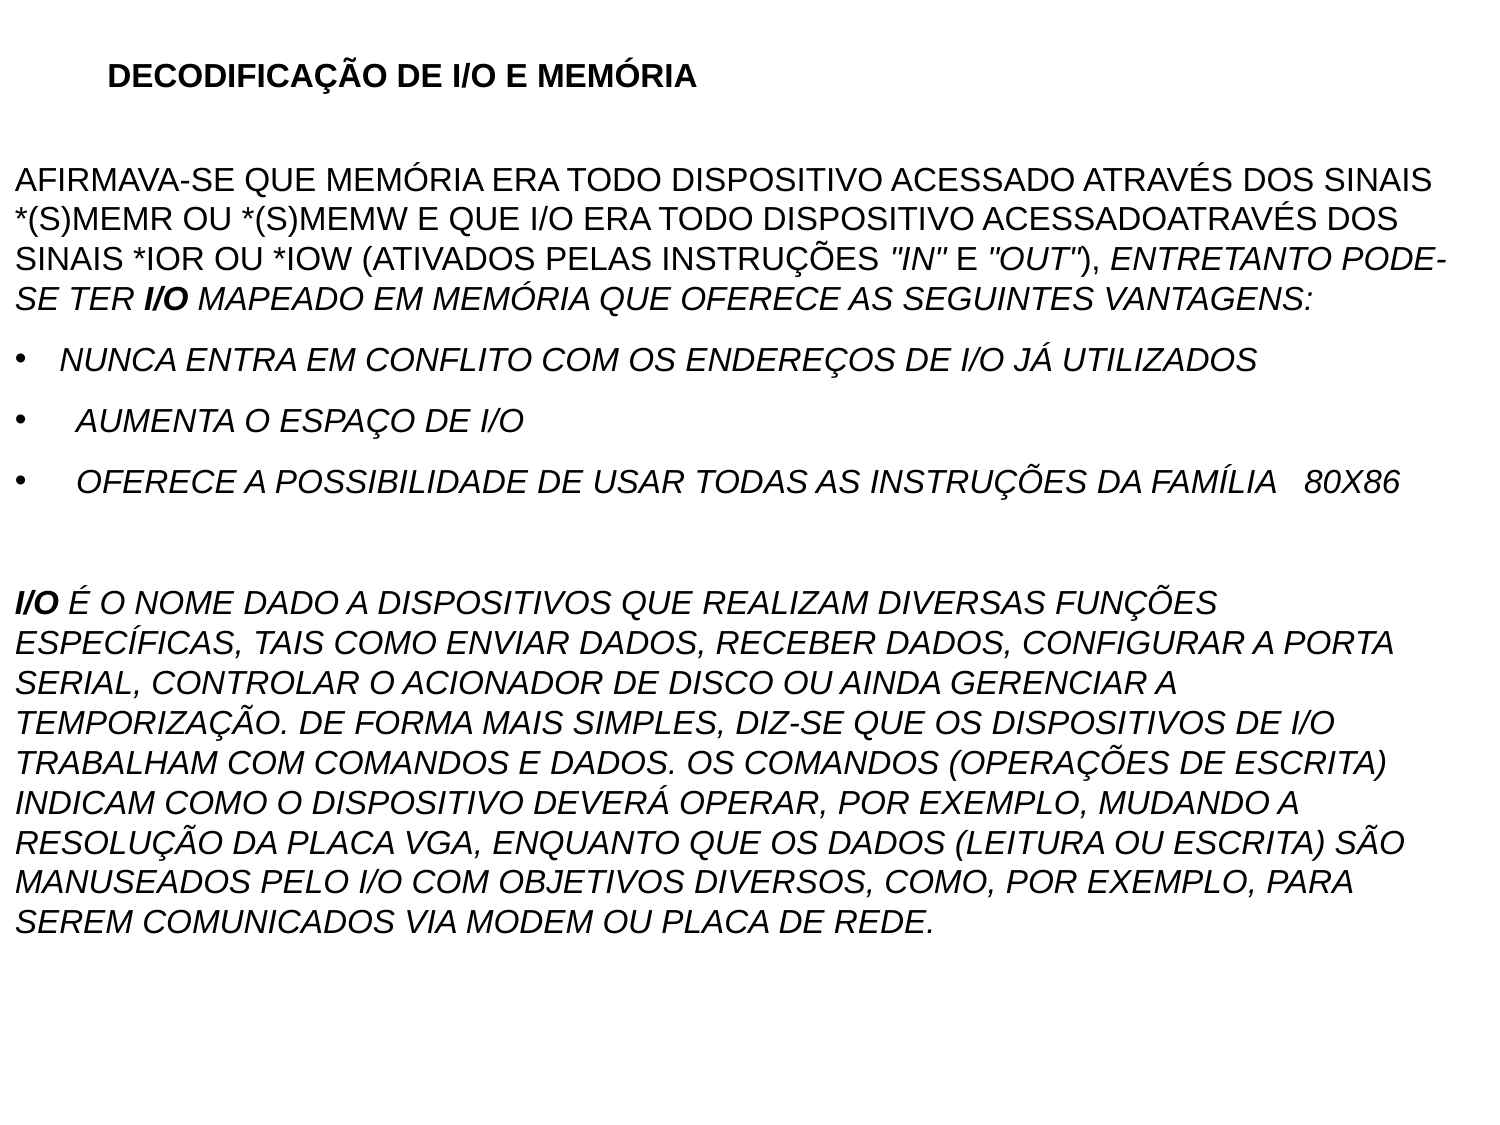

DECODIFICAÇÃO DE I/O E MEMÓRIA
AFIRMAVA-SE QUE MEMÓRIA ERA TODO DISPOSITIVO ACESSADO ATRAVÉS DOS SINAIS *(S)MEMR OU *(S)MEMW E QUE I/O ERA TODO DISPOSITIVO ACESSADOATRAVÉS DOS SINAIS *IOR OU *IOW (ATIVADOS PELAS INSTRUÇÕES "IN" E "OUT"), ENTRETANTO PODE-SE TER I/O MAPEADO EM MEMÓRIA QUE OFERECE AS SEGUINTES VANTAGENS:
 NUNCA ENTRA EM CONFLITO COM OS ENDEREÇOS DE I/O JÁ UTILIZADOS
  AUMENTA O ESPAÇO DE I/O
  OFERECE A POSSIBILIDADE DE USAR TODAS AS INSTRUÇÕES DA FAMÍLIA   80X86

I/O É O NOME DADO A DISPOSITIVOS QUE REALIZAM DIVERSAS FUNÇÕES ESPECÍFICAS, TAIS COMO ENVIAR DADOS, RECEBER DADOS, CONFIGURAR A PORTA SERIAL, CONTROLAR O ACIONADOR DE DISCO OU AINDA GERENCIAR A TEMPORIZAÇÃO. DE FORMA MAIS SIMPLES, DIZ-SE QUE OS DISPOSITIVOS DE I/O TRABALHAM COM COMANDOS E DADOS. OS COMANDOS (OPERAÇÕES DE ESCRITA) INDICAM COMO O DISPOSITIVO DEVERÁ OPERAR, POR EXEMPLO, MUDANDO A RESOLUÇÃO DA PLACA VGA, ENQUANTO QUE OS DADOS (LEITURA OU ESCRITA) SÃO MANUSEADOS PELO I/O COM OBJETIVOS DIVERSOS, COMO, POR EXEMPLO, PARA SEREM COMUNICADOS VIA MODEM OU PLACA DE REDE.